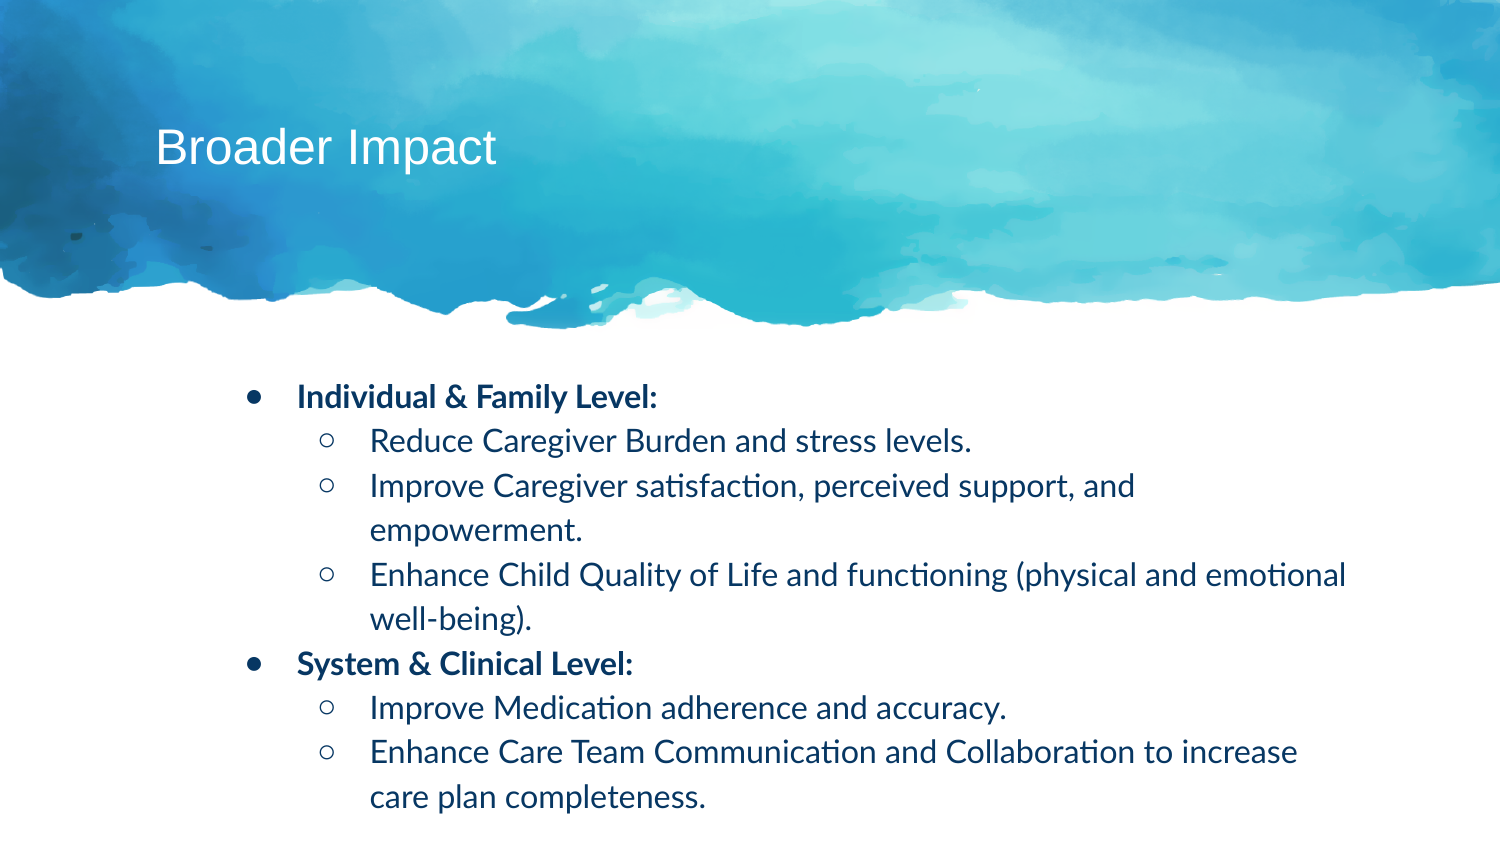

Broader Impact
Individual & Family Level:
Reduce Caregiver Burden and stress levels.
Improve Caregiver satisfaction, perceived support, and empowerment.
Enhance Child Quality of Life and functioning (physical and emotional well-being).
System & Clinical Level:
Improve Medication adherence and accuracy.
Enhance Care Team Communication and Collaboration to increase care plan completeness.

st important thing: the audience won’t miss the point of your presentation